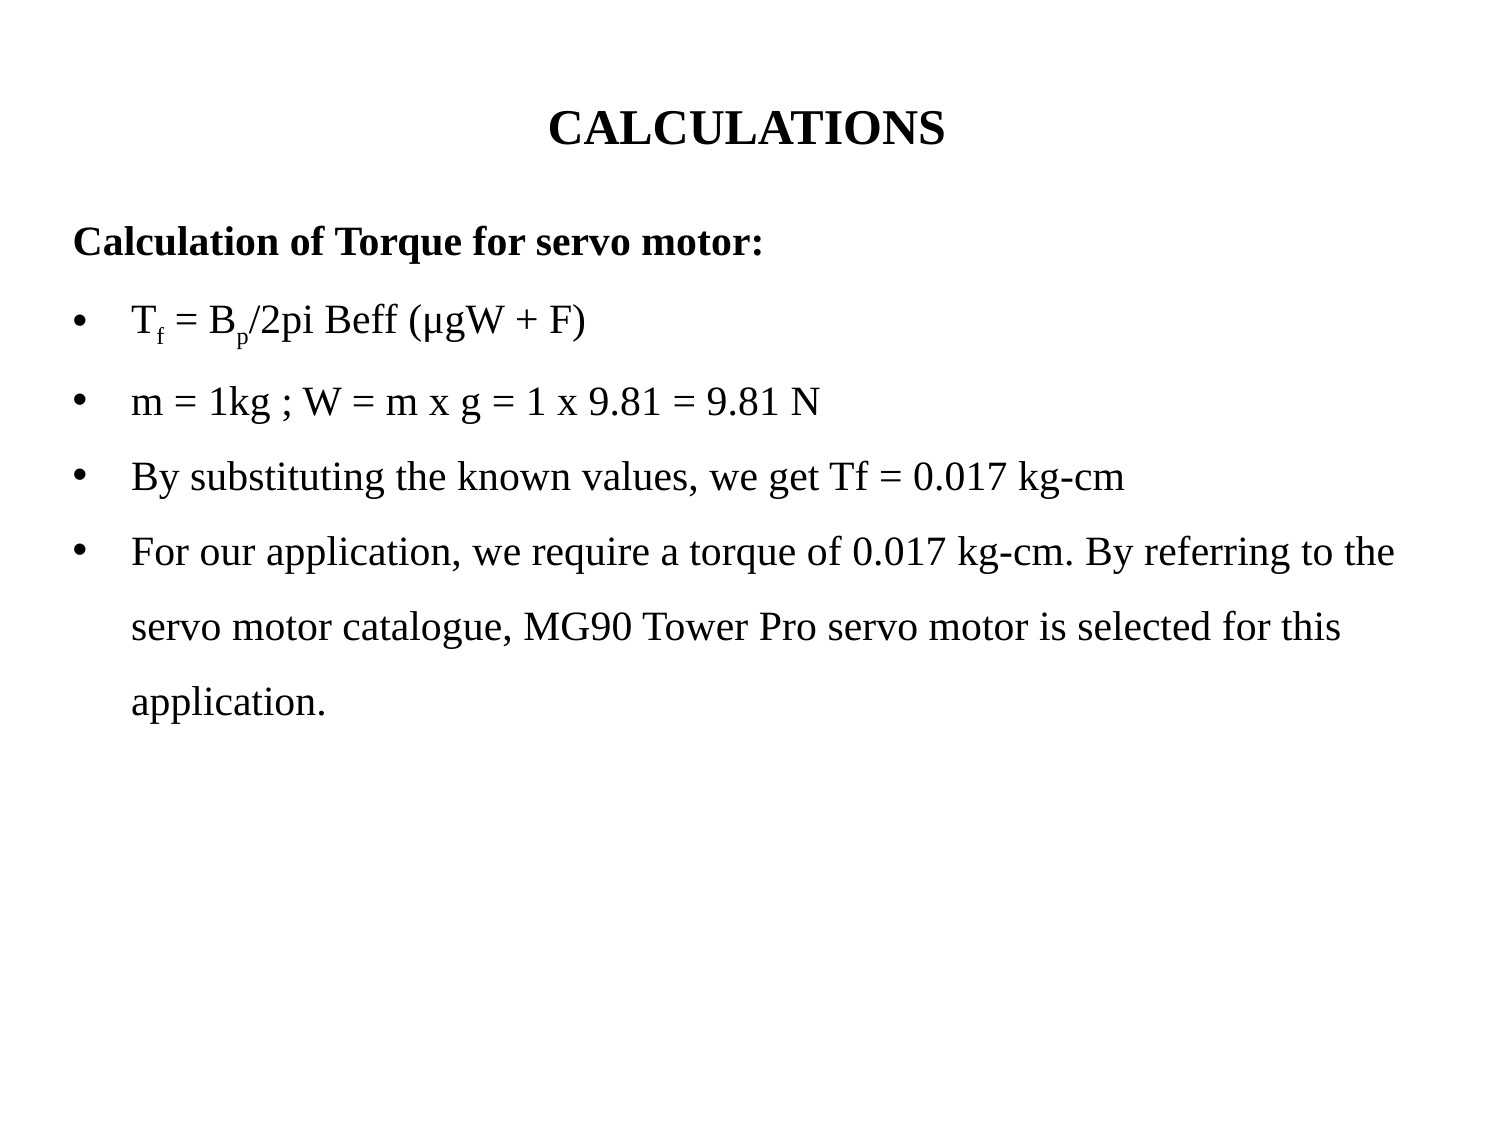

# CALCULATIONS
Calculation of Torque for servo motor:
Tf = Bp/2pi Beff (μgW + F)
m = 1kg ; W = m x g = 1 x 9.81 = 9.81 N
By substituting the known values, we get Tf = 0.017 kg-cm
For our application, we require a torque of 0.017 kg-cm. By referring to the servo motor catalogue, MG90 Tower Pro servo motor is selected for this application.